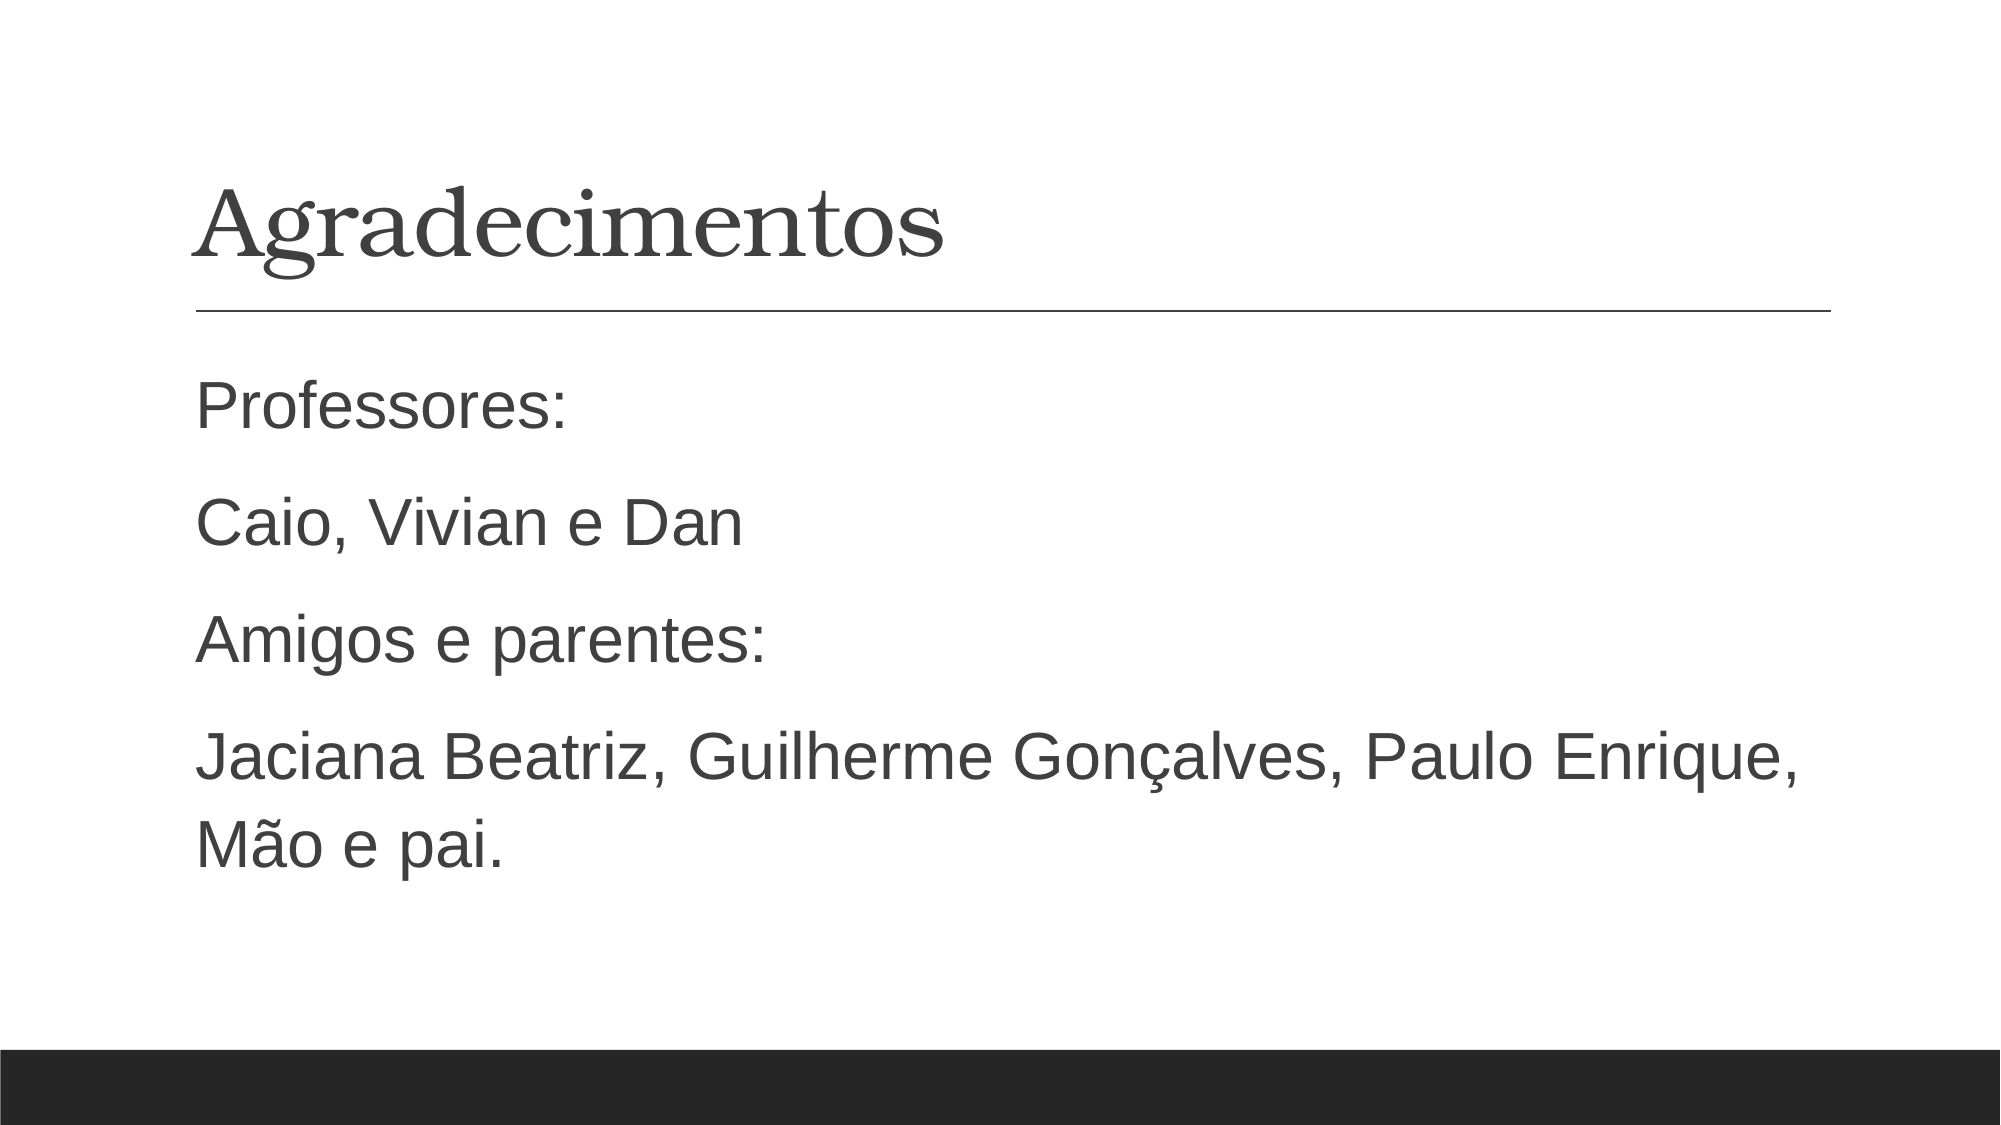

# Agradecimentos
Professores:
Caio, Vivian e Dan
Amigos e parentes:
Jaciana Beatriz, Guilherme Gonçalves, Paulo Enrique, Mão e pai.